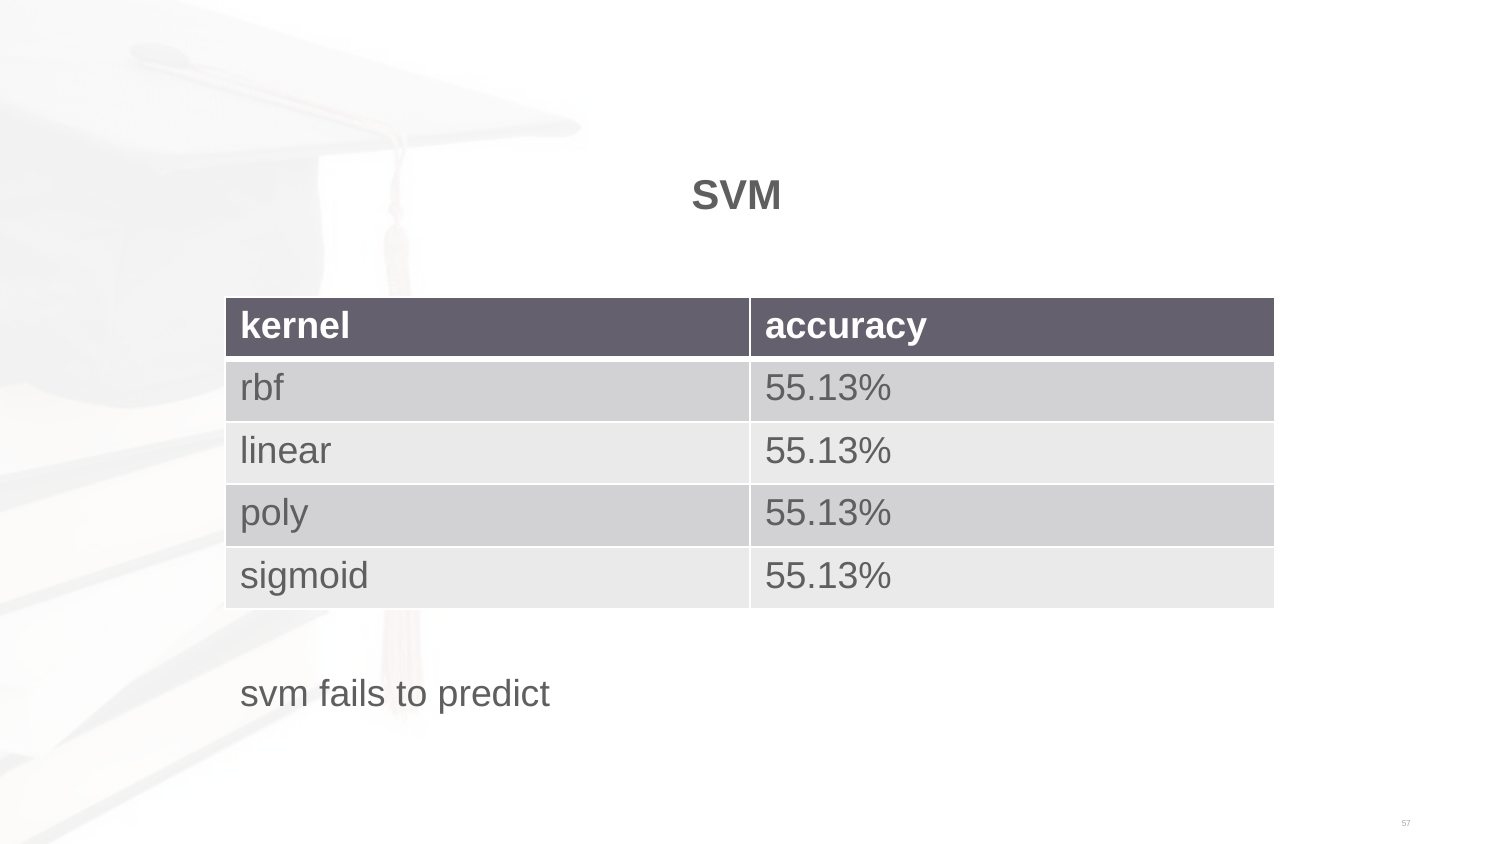

SVM
| kernel | accuracy |
| --- | --- |
| rbf | 55.13% |
| linear | 55.13% |
| poly | 55.13% |
| sigmoid | 55.13% |
svm fails to predict